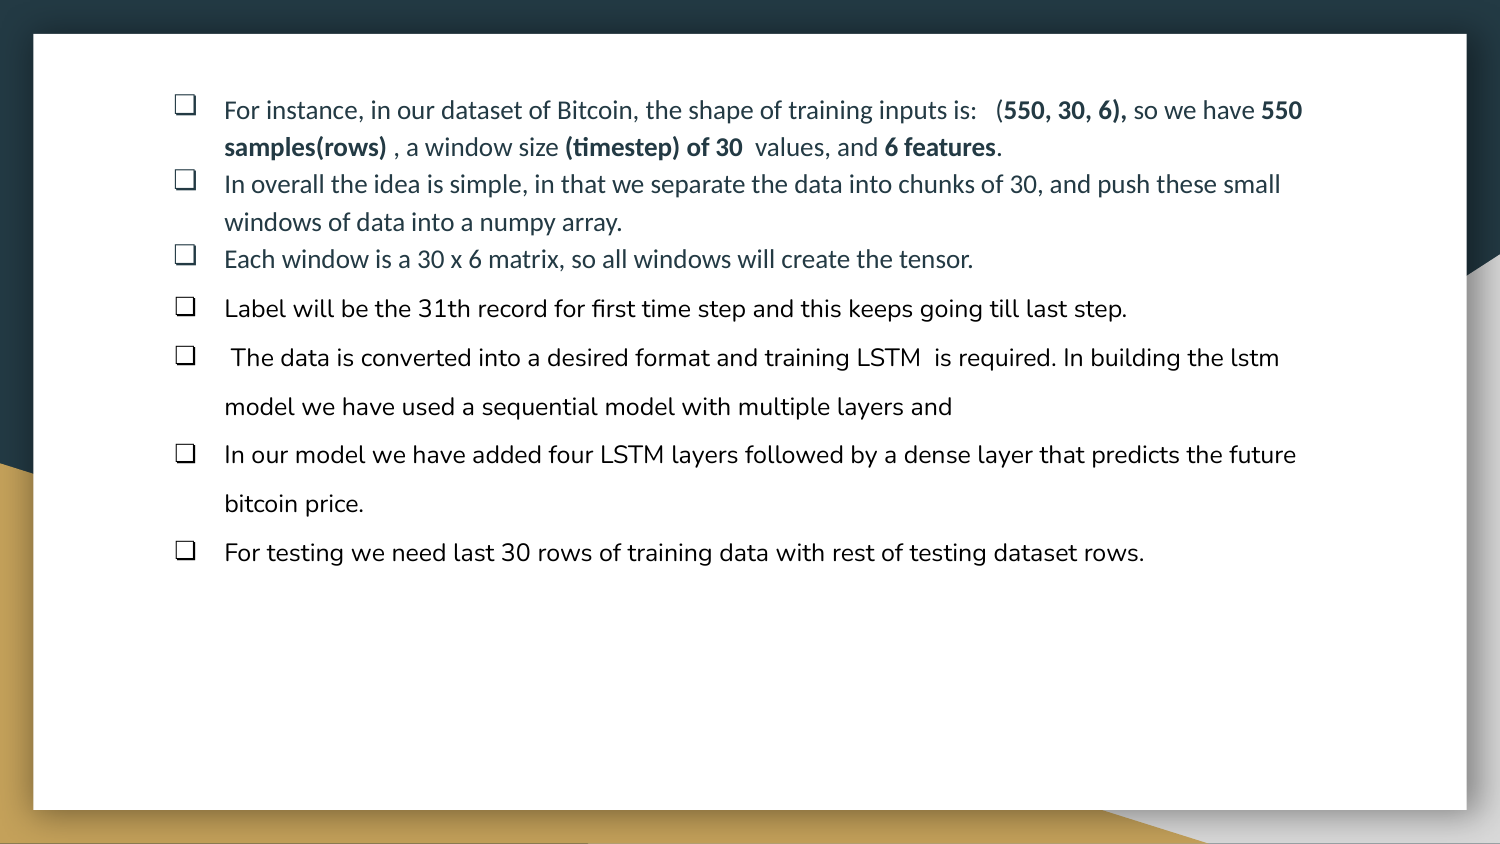

For instance, in our dataset of Bitcoin, the shape of training inputs is:   (550, 30, 6), so we have 550 samples(rows) , a window size (timestep) of 30  values, and 6 features.
In overall the idea is simple, in that we separate the data into chunks of 30, and push these small windows of data into a numpy array.
Each window is a 30 x 6 matrix, so all windows will create the tensor.
Label will be the 31th record for first time step and this keeps going till last step.
 The data is converted into a desired format and training LSTM  is required. In building the lstm model we have used a sequential model with multiple layers and
In our model we have added four LSTM layers followed by a dense layer that predicts the future bitcoin price.
For testing we need last 30 rows of training data with rest of testing dataset rows.